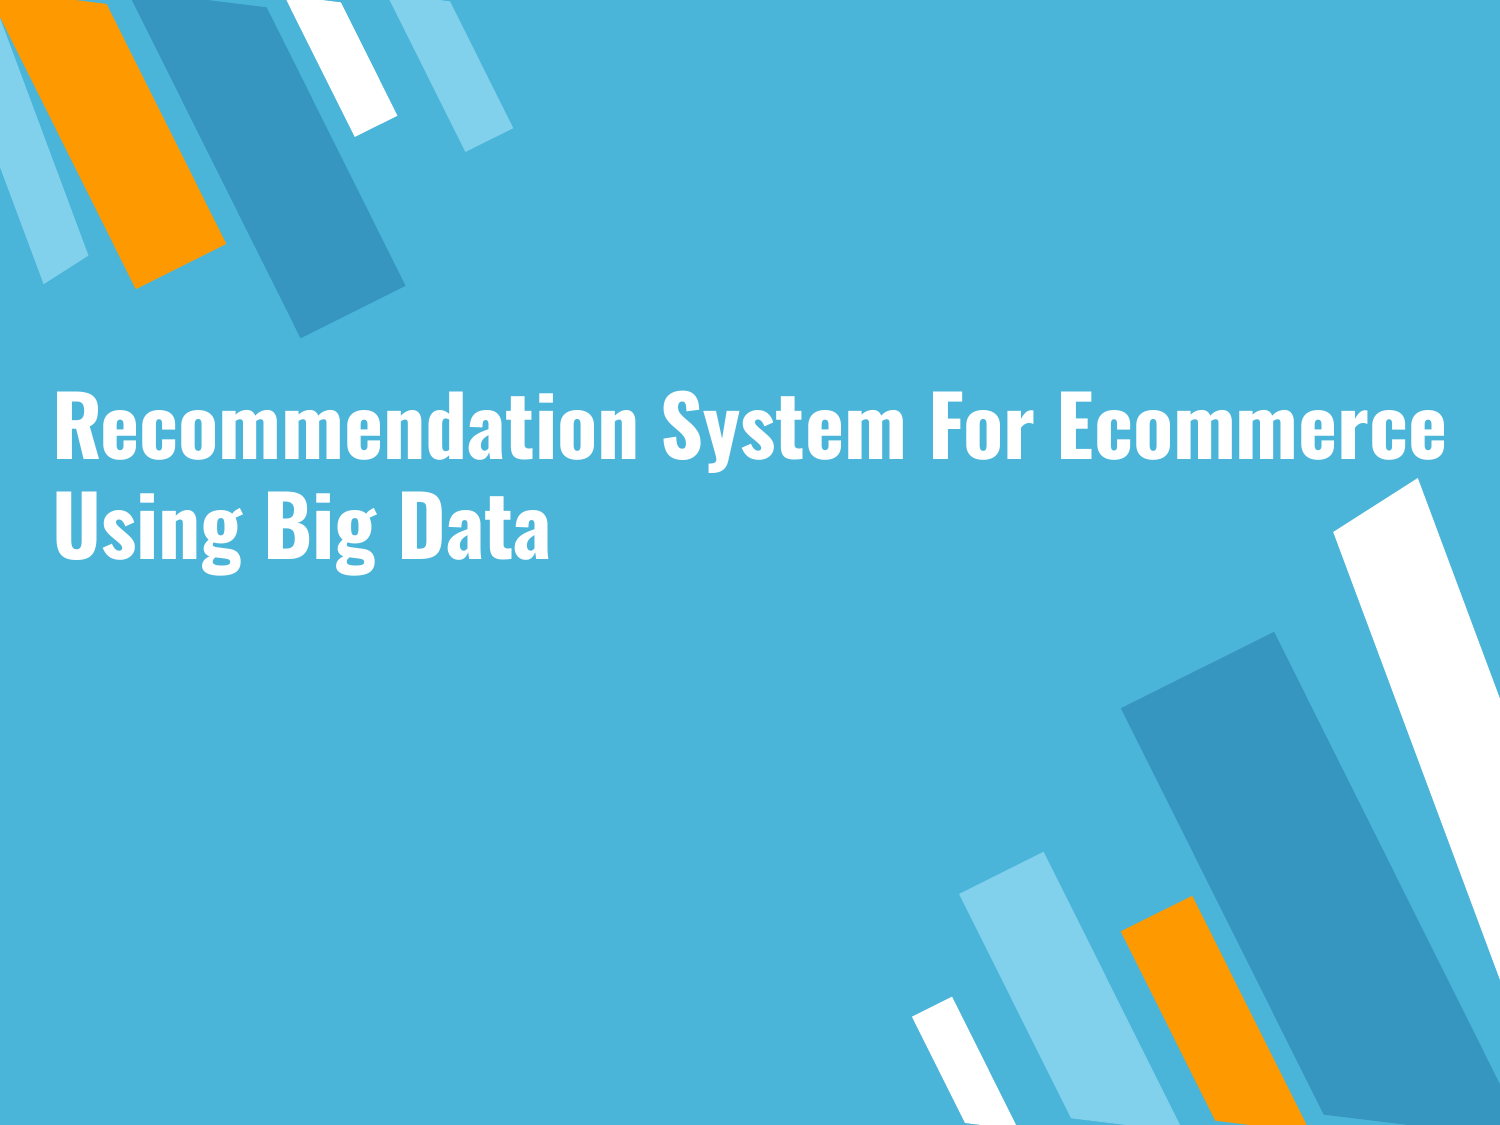

# Recommendation System For Ecommerce Using Big Data